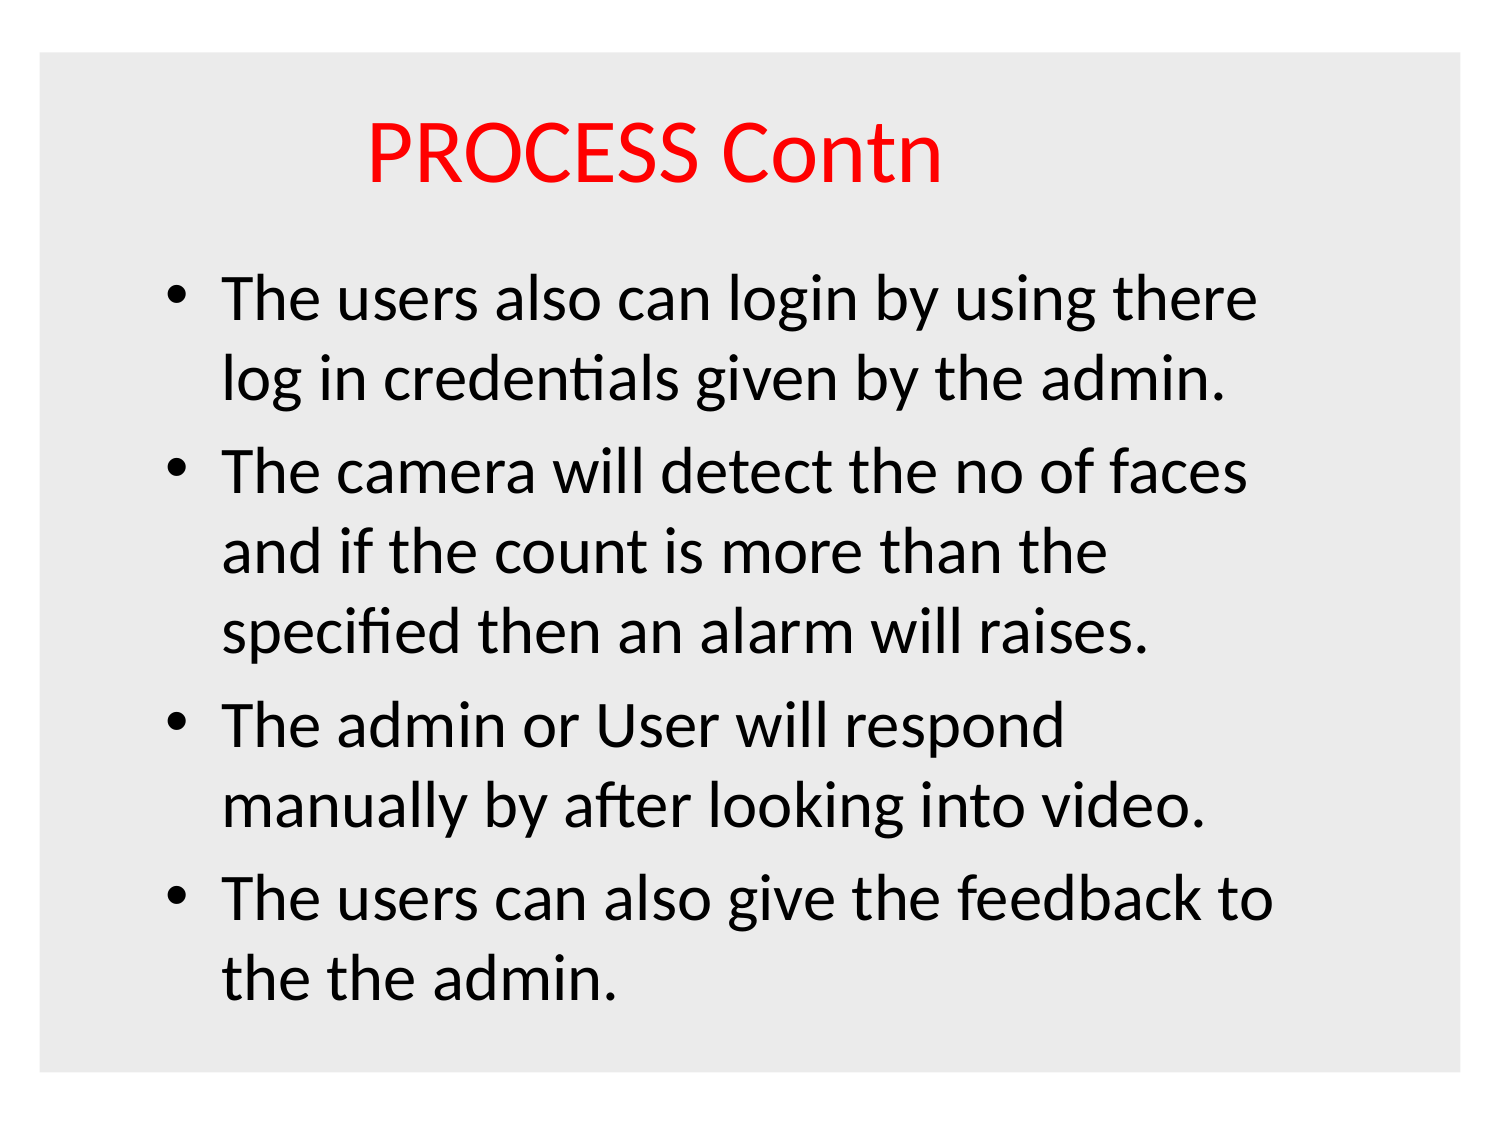

# PROCESS Contn
The users also can login by using there log in credentials given by the admin.
The camera will detect the no of faces and if the count is more than the specified then an alarm will raises.
The admin or User will respond manually by after looking into video.
The users can also give the feedback to the the admin.